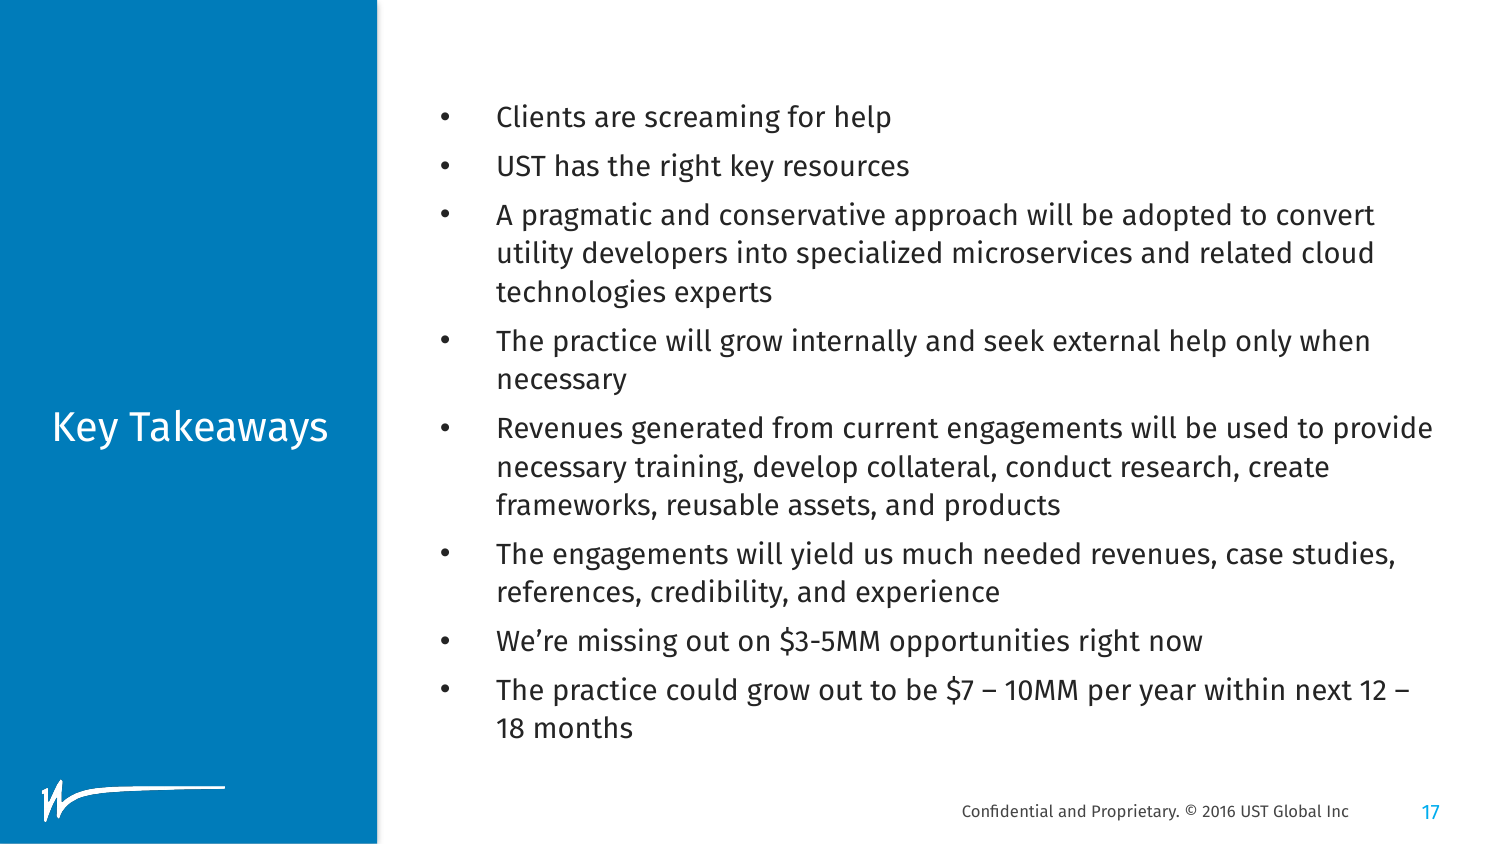

Clients are screaming for help
UST has the right key resources
A pragmatic and conservative approach will be adopted to convert utility developers into specialized microservices and related cloud technologies experts
The practice will grow internally and seek external help only when necessary
Revenues generated from current engagements will be used to provide necessary training, develop collateral, conduct research, create frameworks, reusable assets, and products
The engagements will yield us much needed revenues, case studies, references, credibility, and experience
We’re missing out on $3-5MM opportunities right now
The practice could grow out to be $7 – 10MM per year within next 12 – 18 months

Key Takeaways

 17